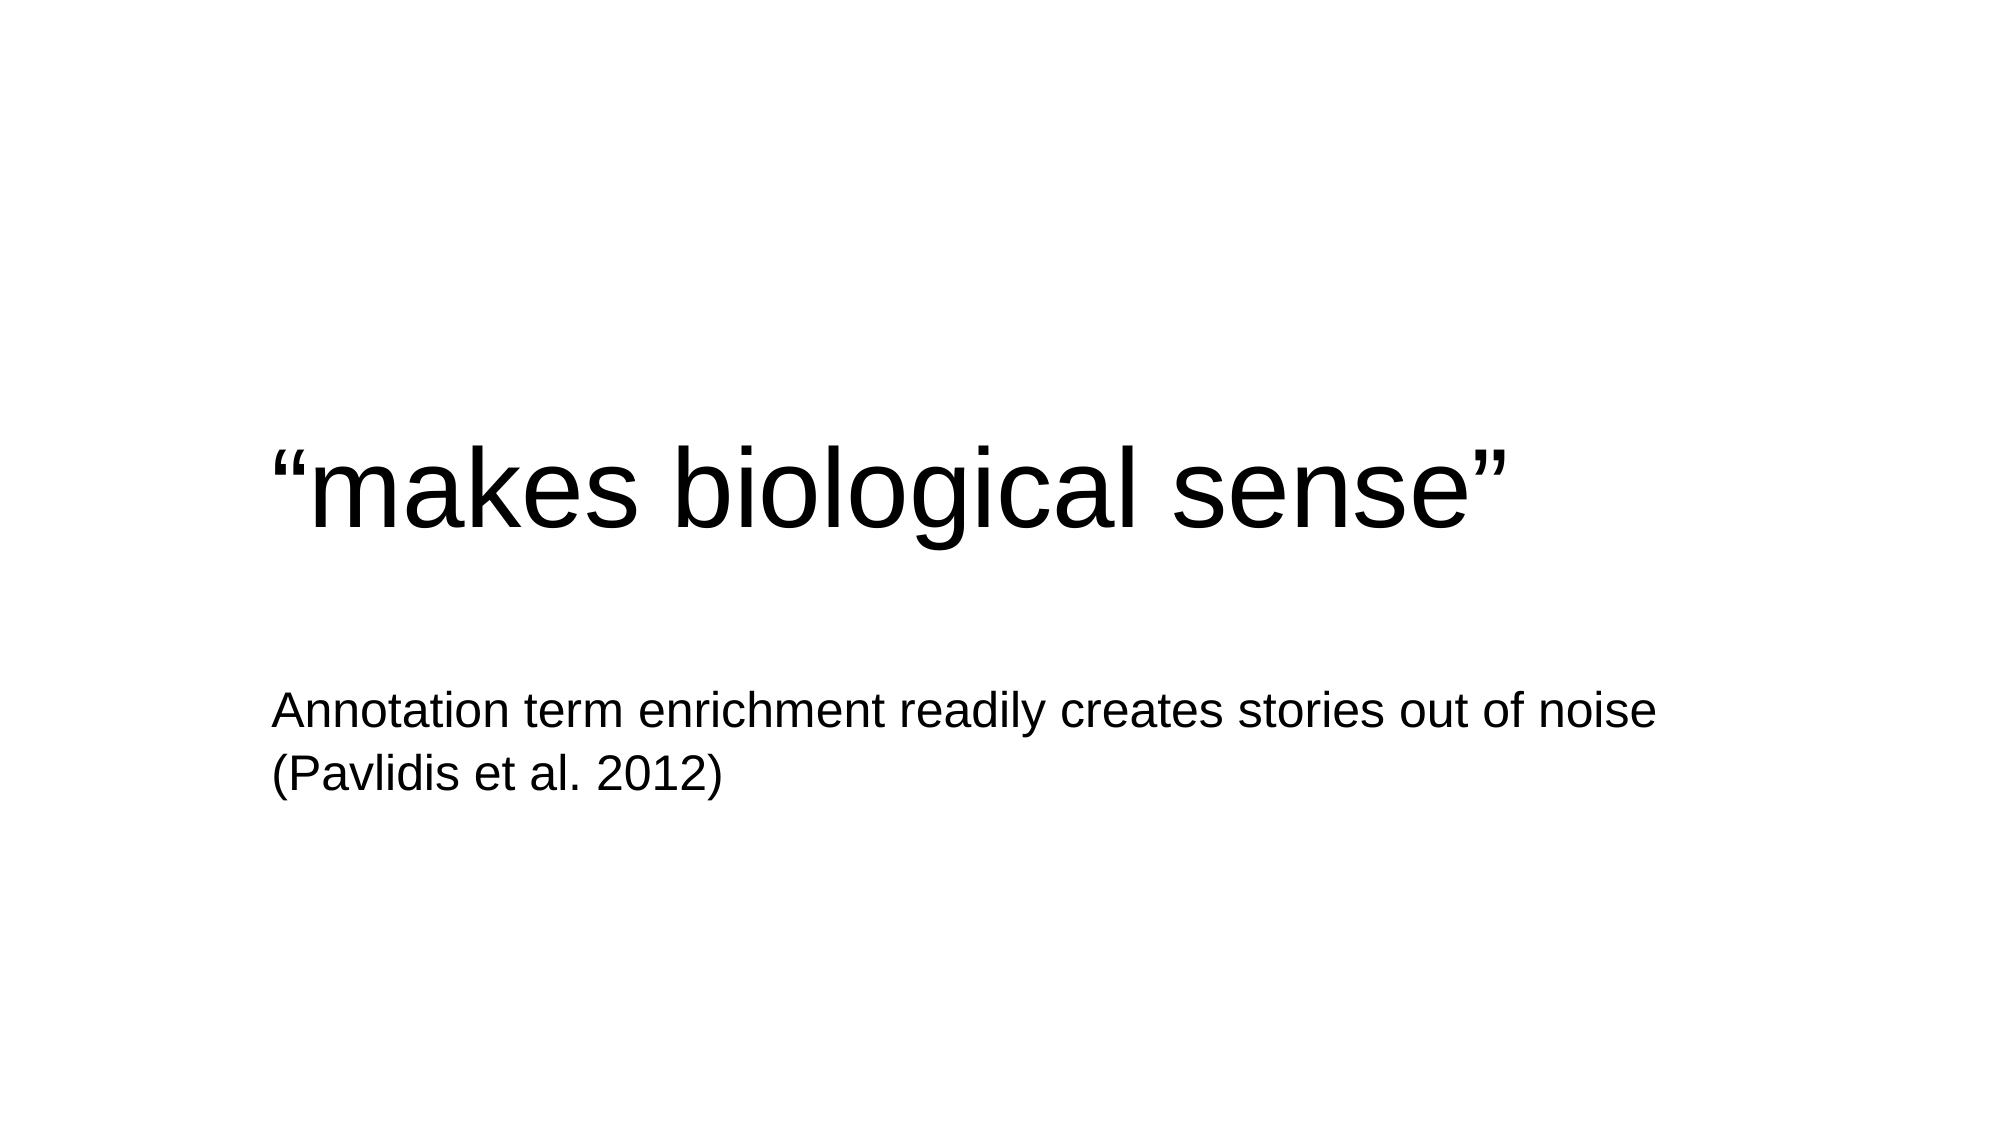

“makes biological sense”

Annotation term enrichment readily creates stories out of noise (Pavlidis et al. 2012)